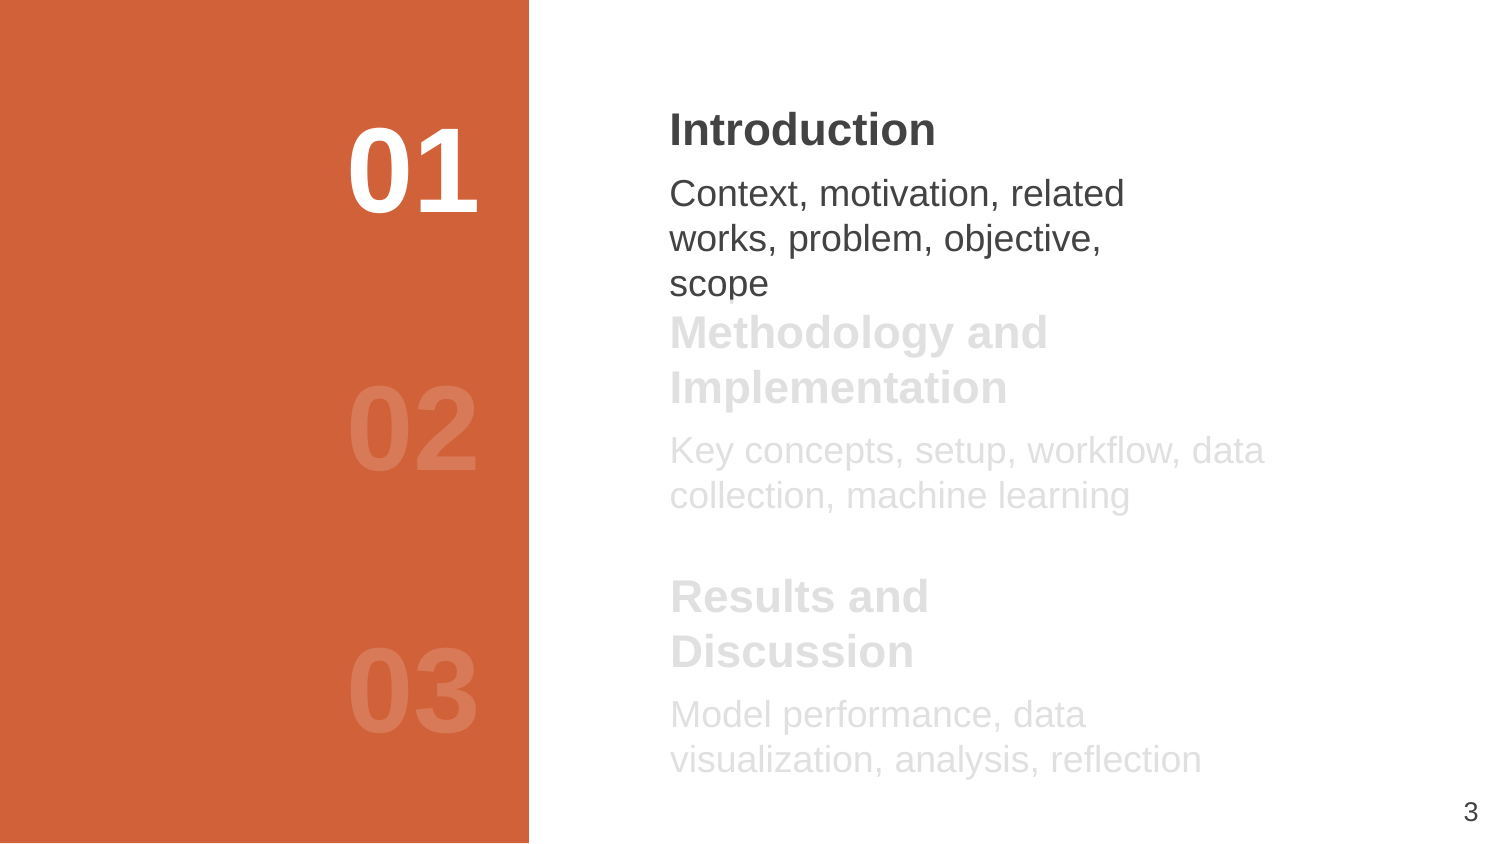

# Introduction
01
Context, motivation, related works, problem, objective, scope

Methodology and Implementation

02
Key concepts, setup, workflow, data collection, machine learning
Results and Discussion
03
Model performance, data visualization, analysis, reflection
3